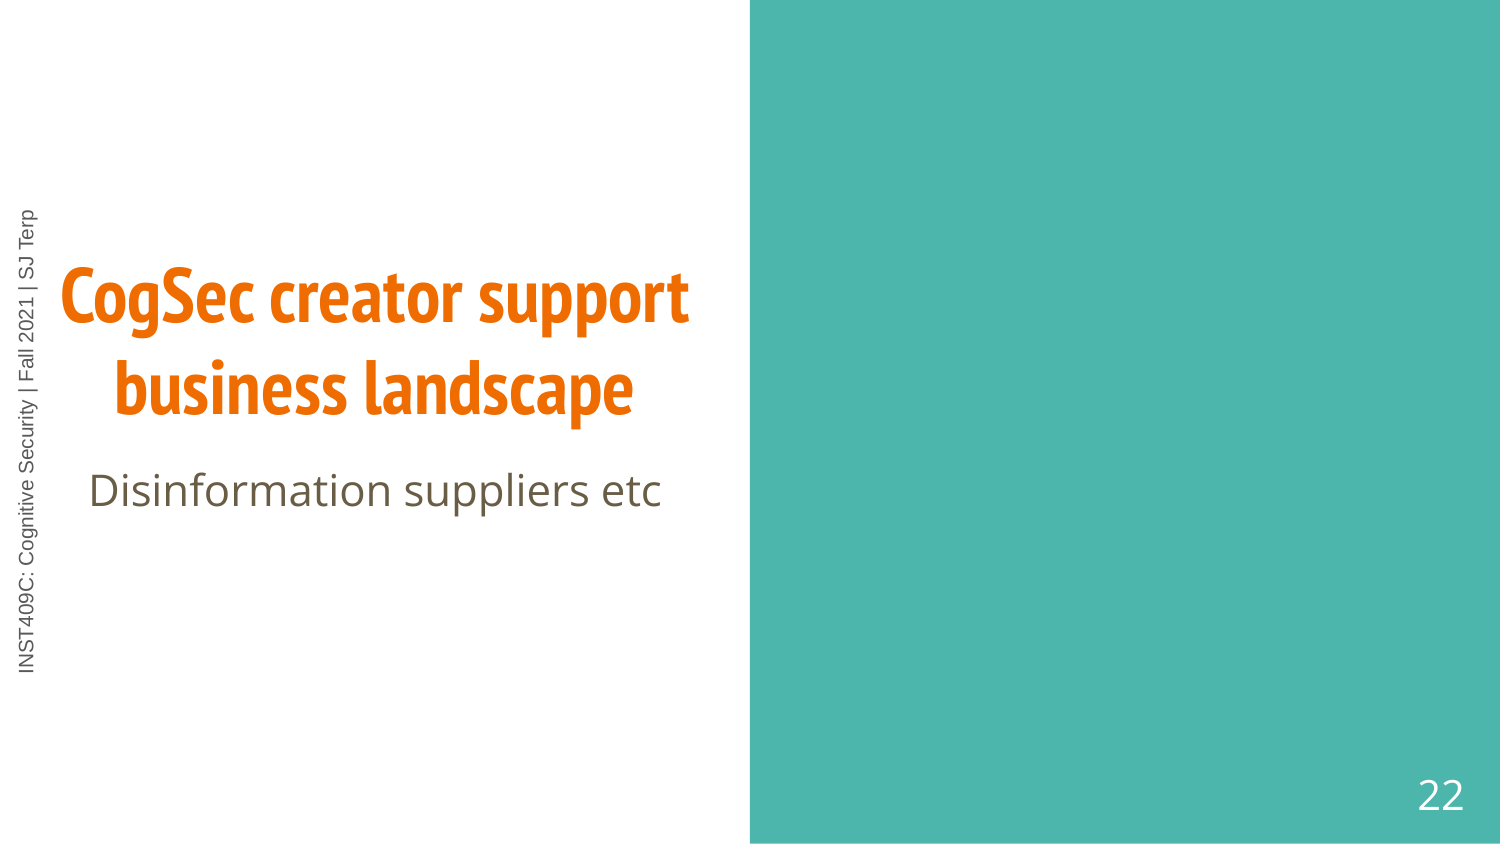

# CogSec creator support business landscape
Disinformation suppliers etc
22